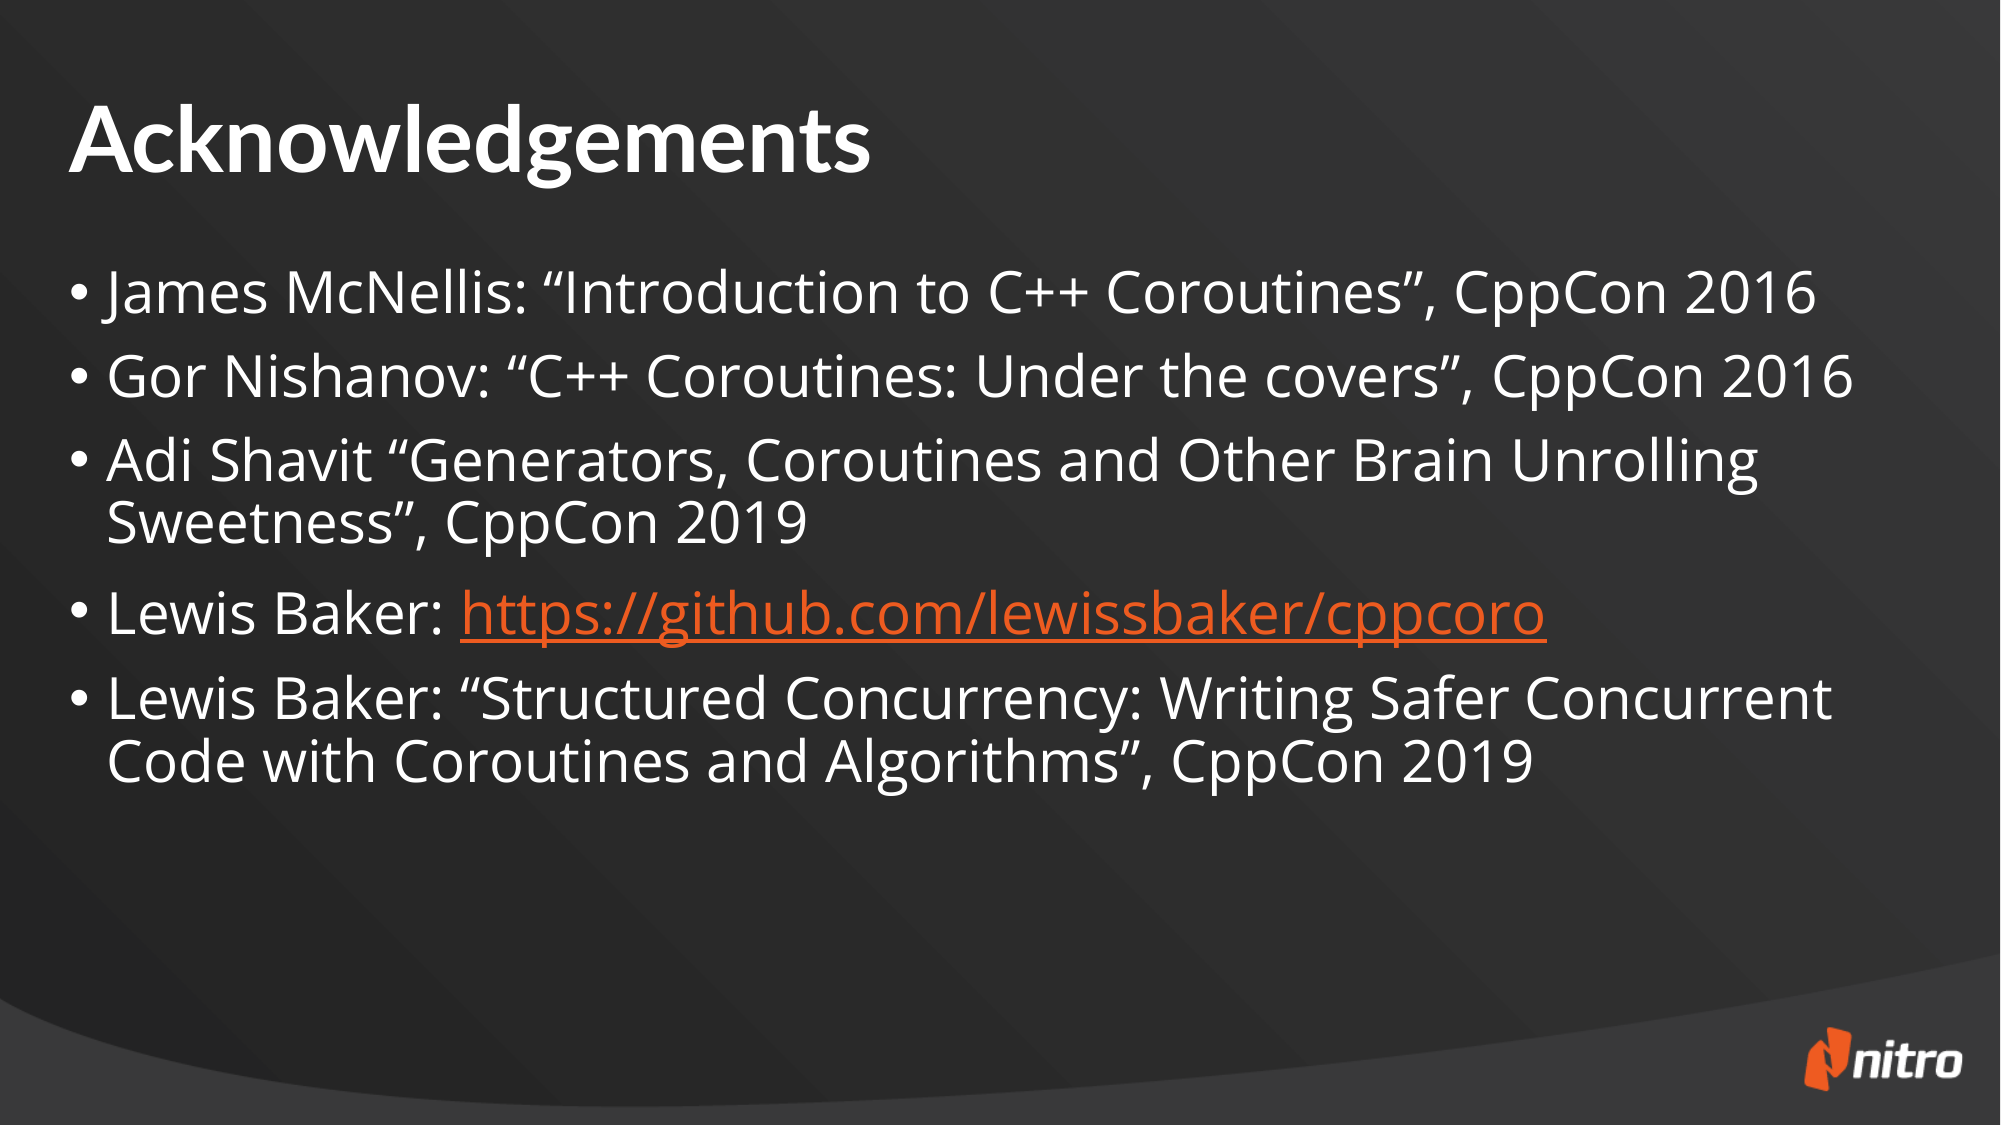

# Acknowledgements
James McNellis: “Introduction to C++ Coroutines”, CppCon 2016
Gor Nishanov: “C++ Coroutines: Under the covers”, CppCon 2016
Adi Shavit “Generators, Coroutines and Other Brain Unrolling Sweetness”, CppCon 2019
Lewis Baker: https://github.com/lewissbaker/cppcoro
Lewis Baker: “Structured Concurrency: Writing Safer Concurrent Code with Coroutines and Algorithms”, CppCon 2019